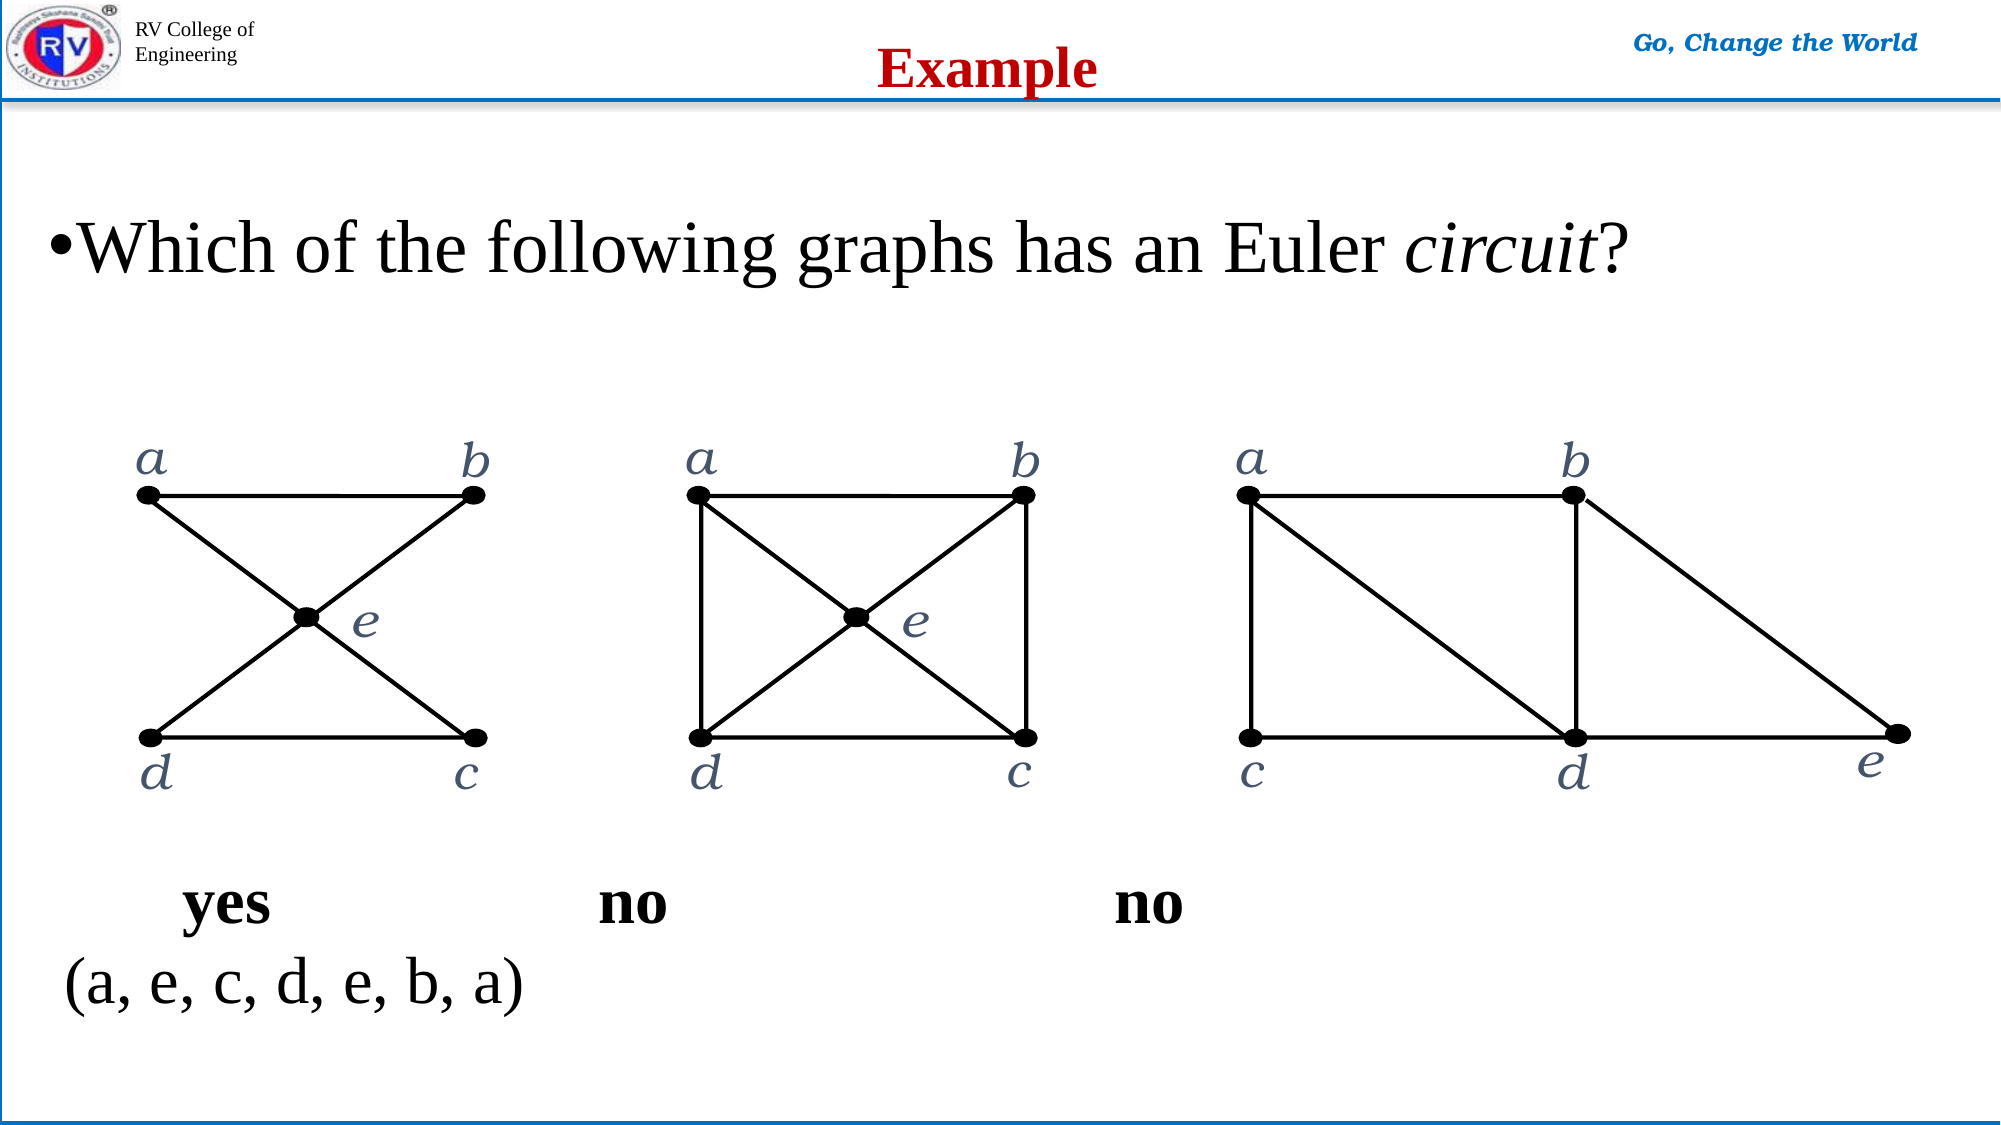

# Example
Which of the following graphs has an Euler circuit?
a
b

e

d
c
a
b

e

c
d
a
b

e

c

d
       yes		     no 			no
(a, e, c, d, e, b, a)